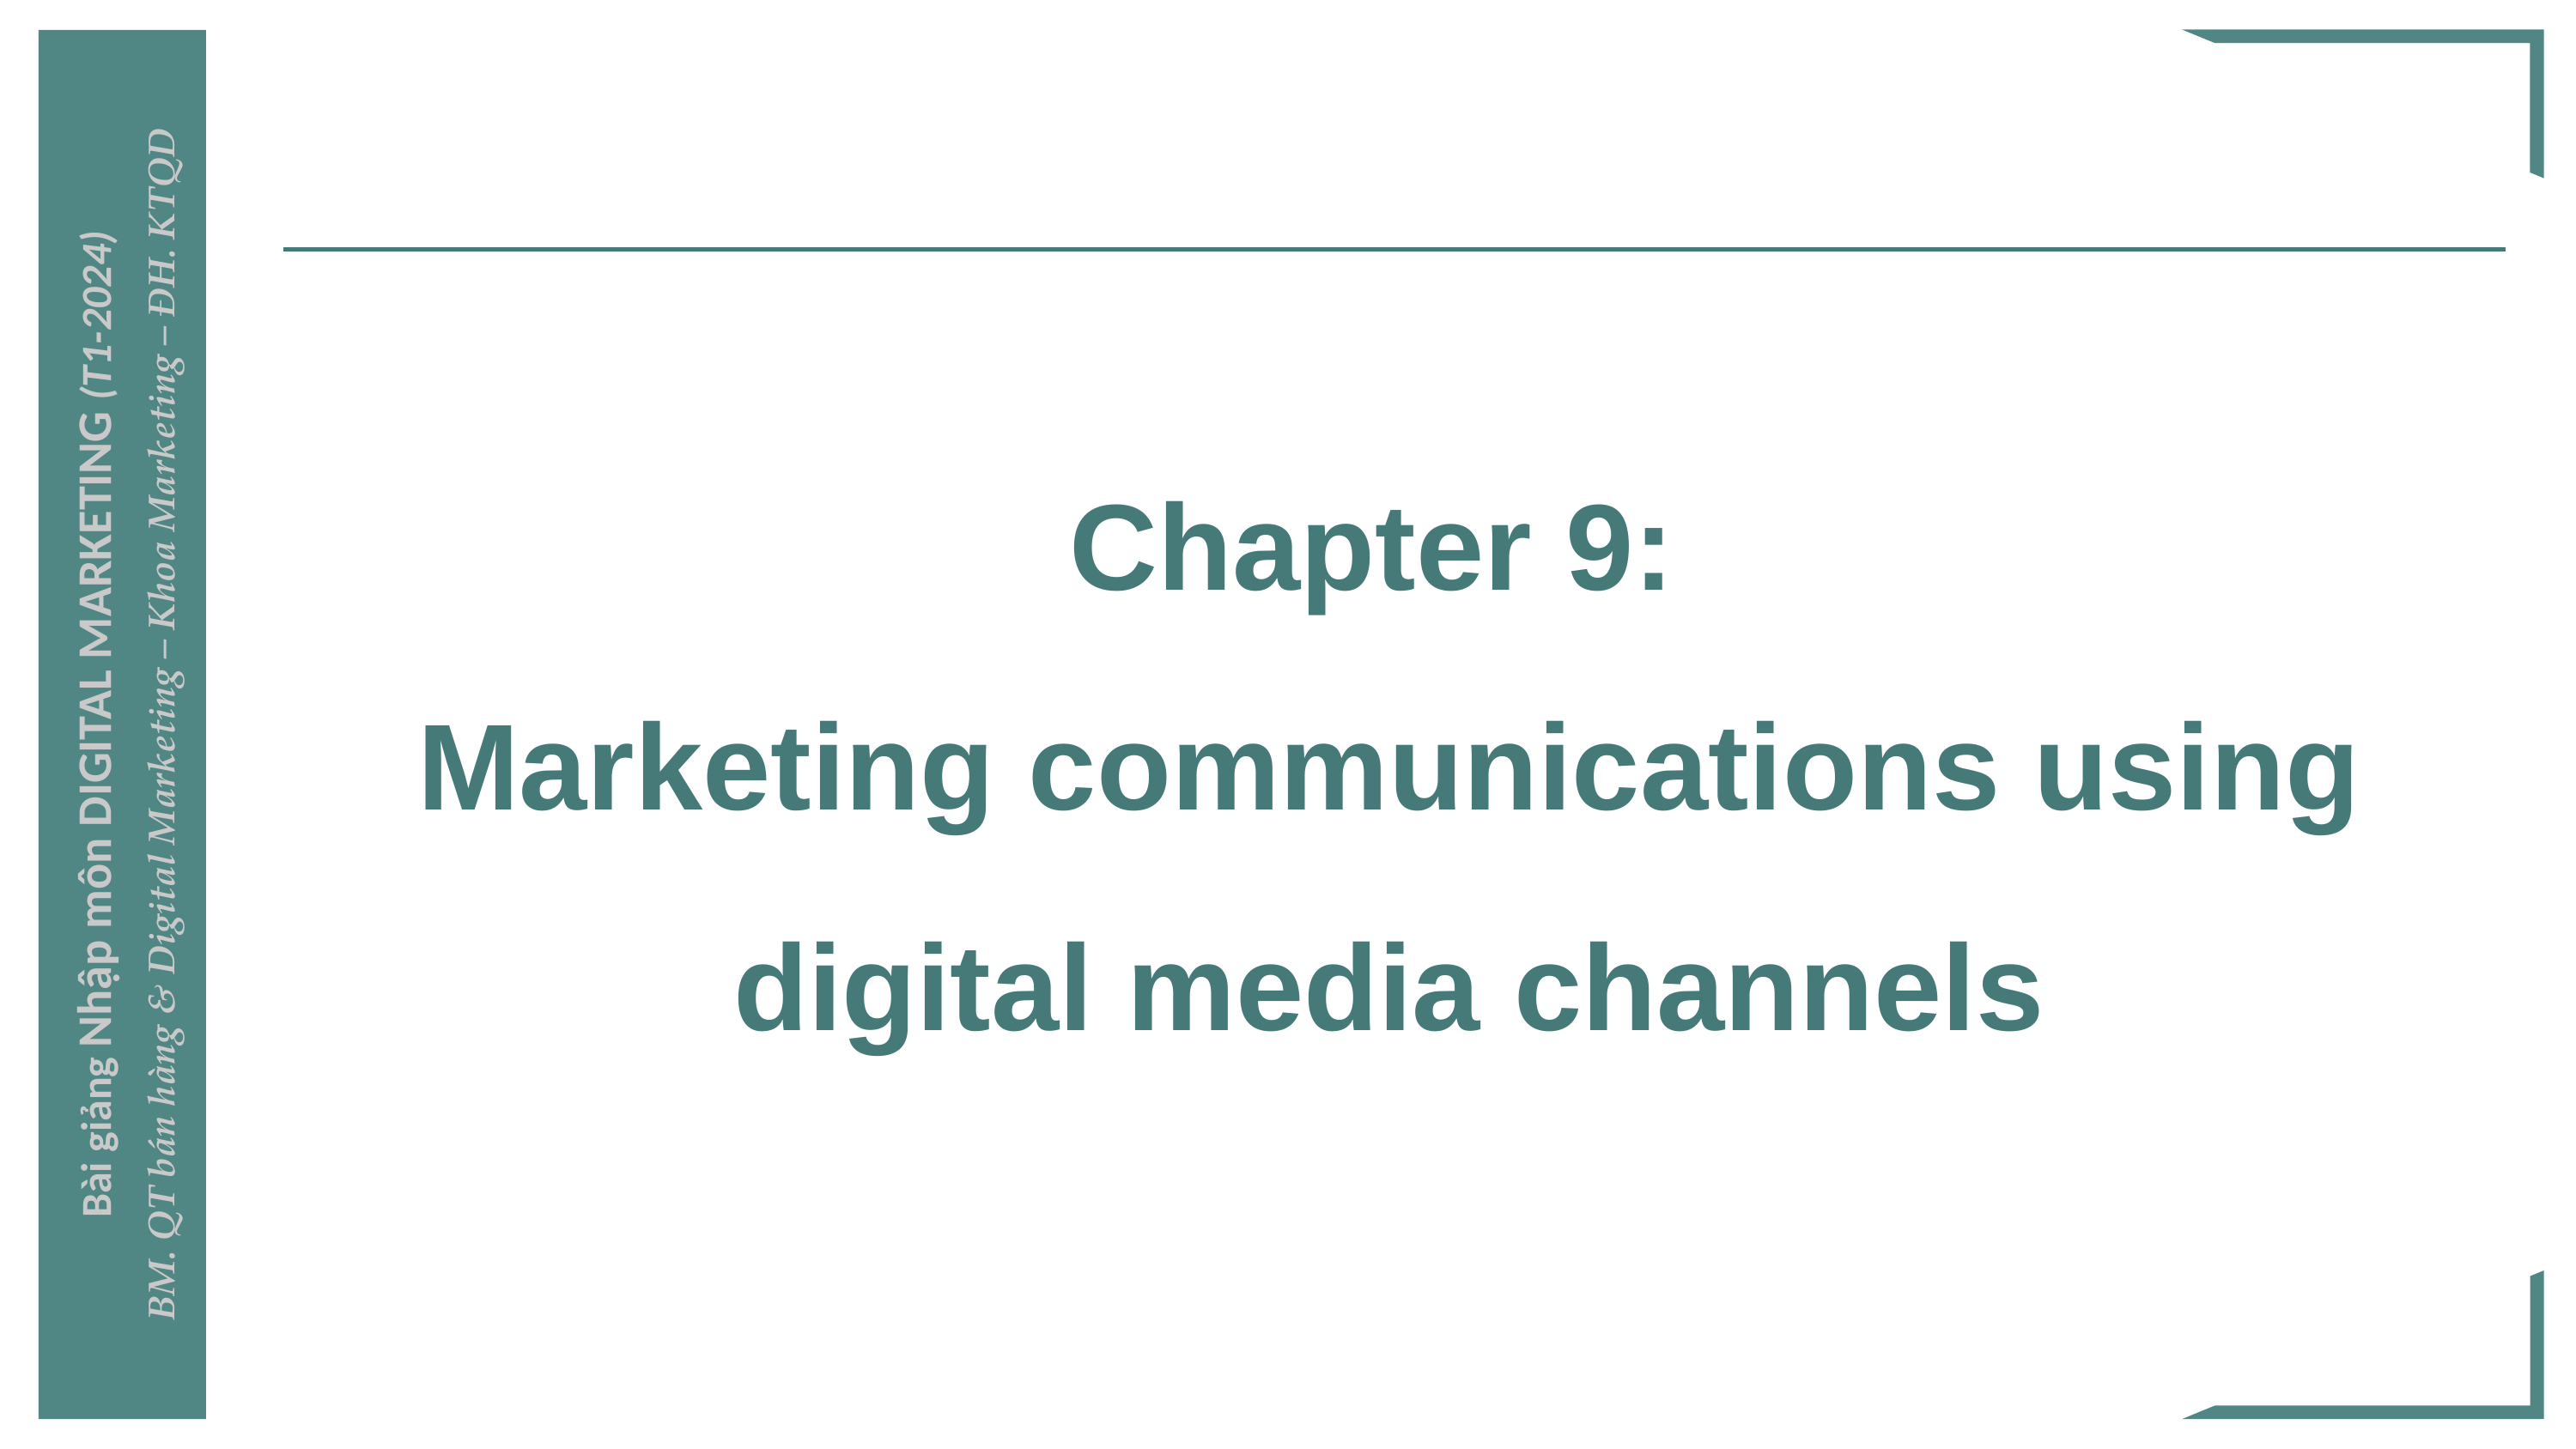

Chapter 9:
Marketing communications using digital media channels